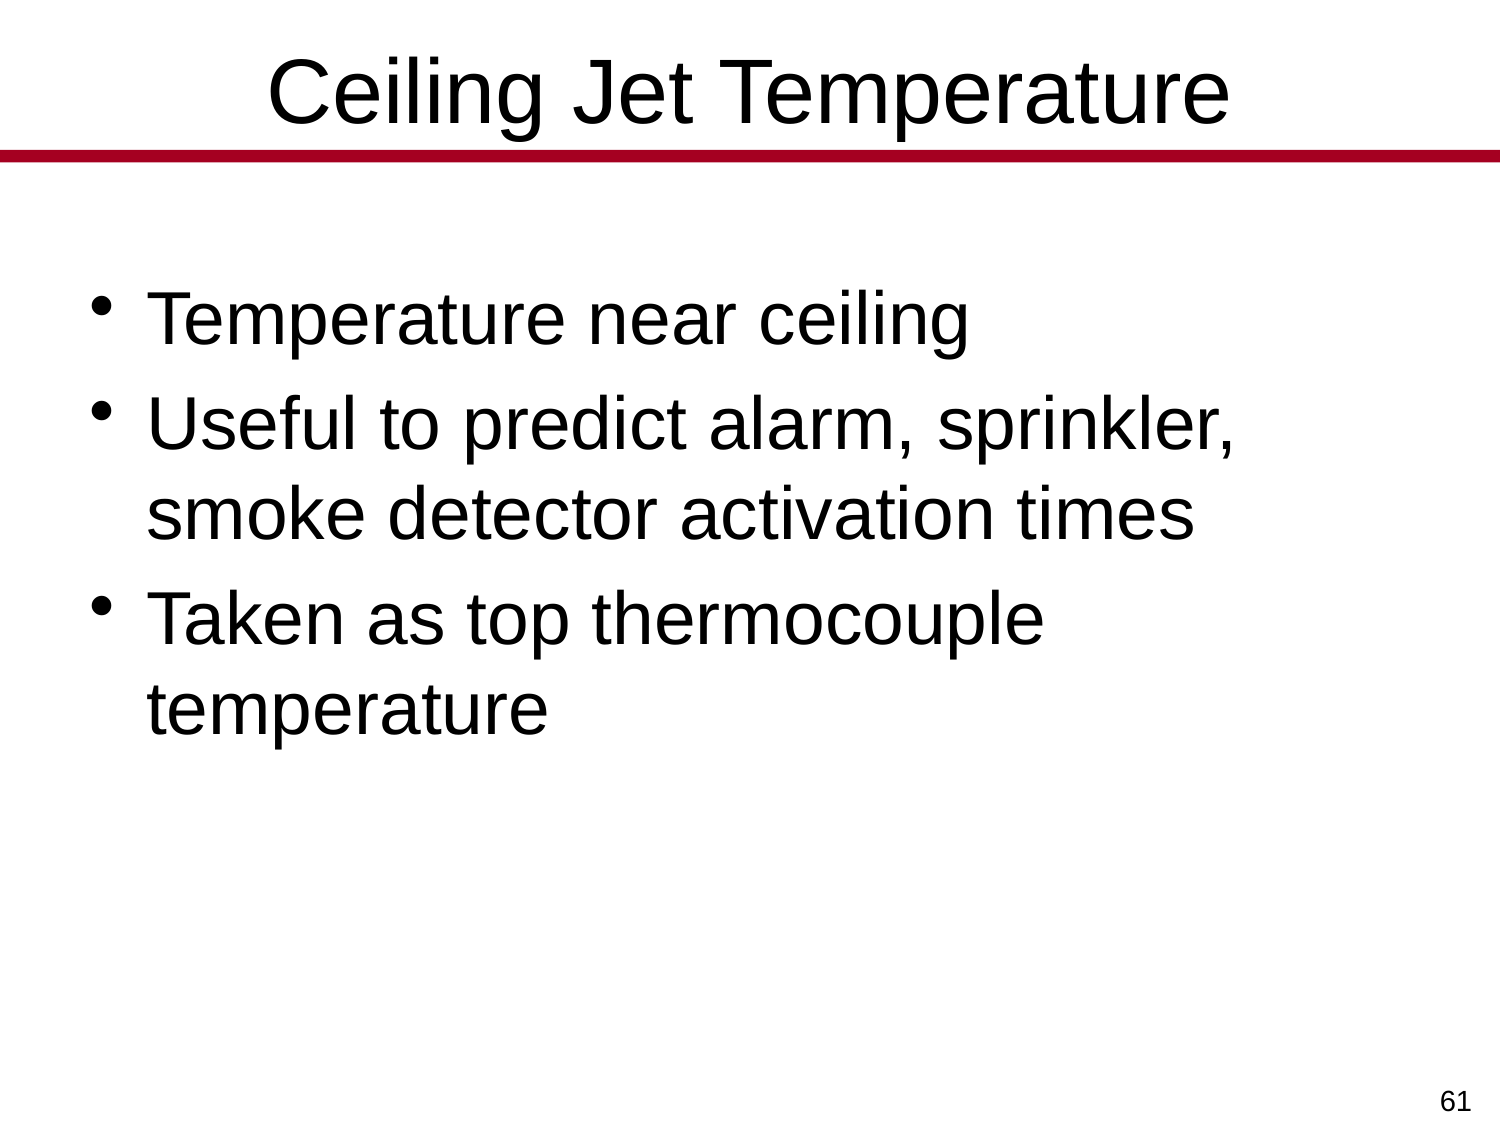

# Ceiling Jet Temperature
Temperature near ceiling
Useful to predict alarm, sprinkler, smoke detector activation times
Taken as top thermocouple temperature